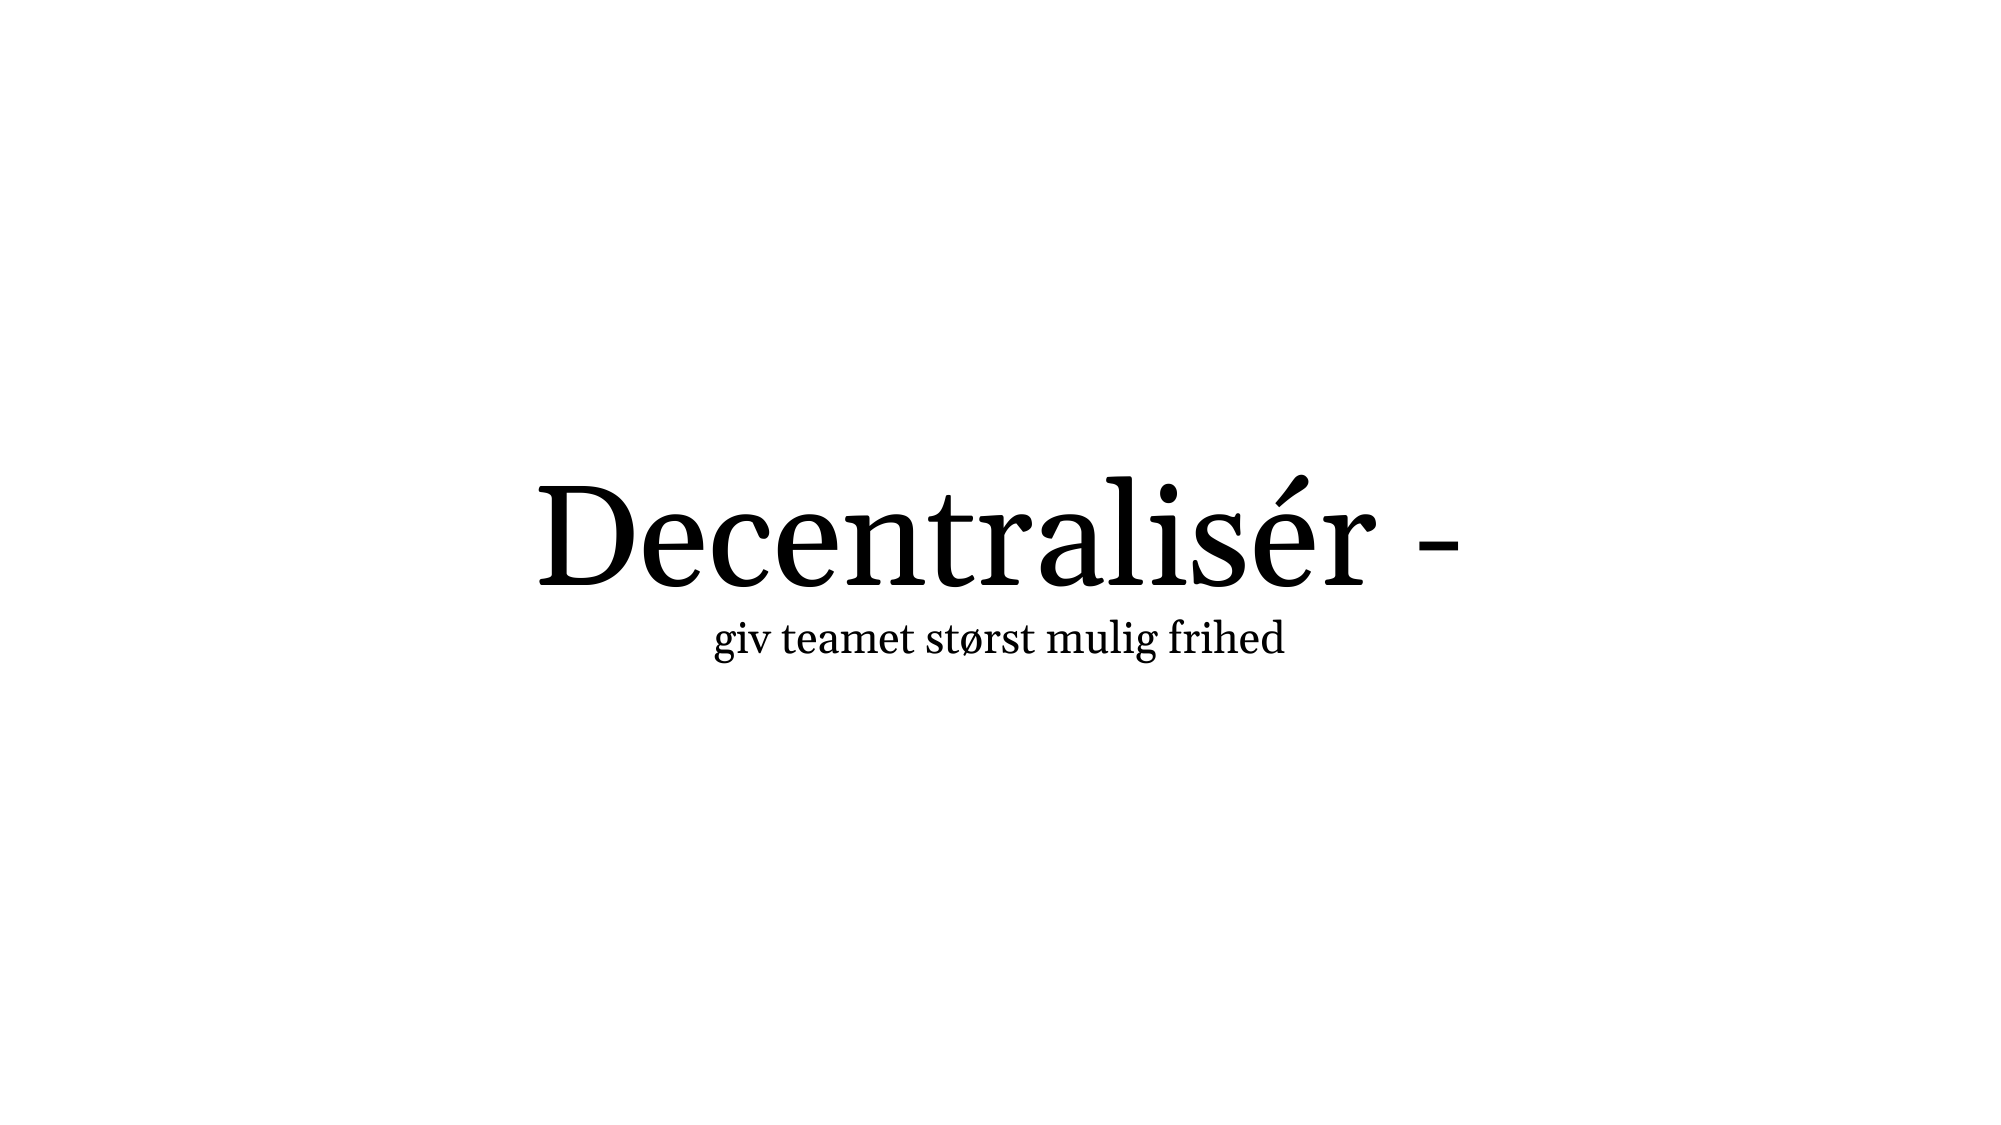

# Decentralisér - giv teamet størst mulig frihed